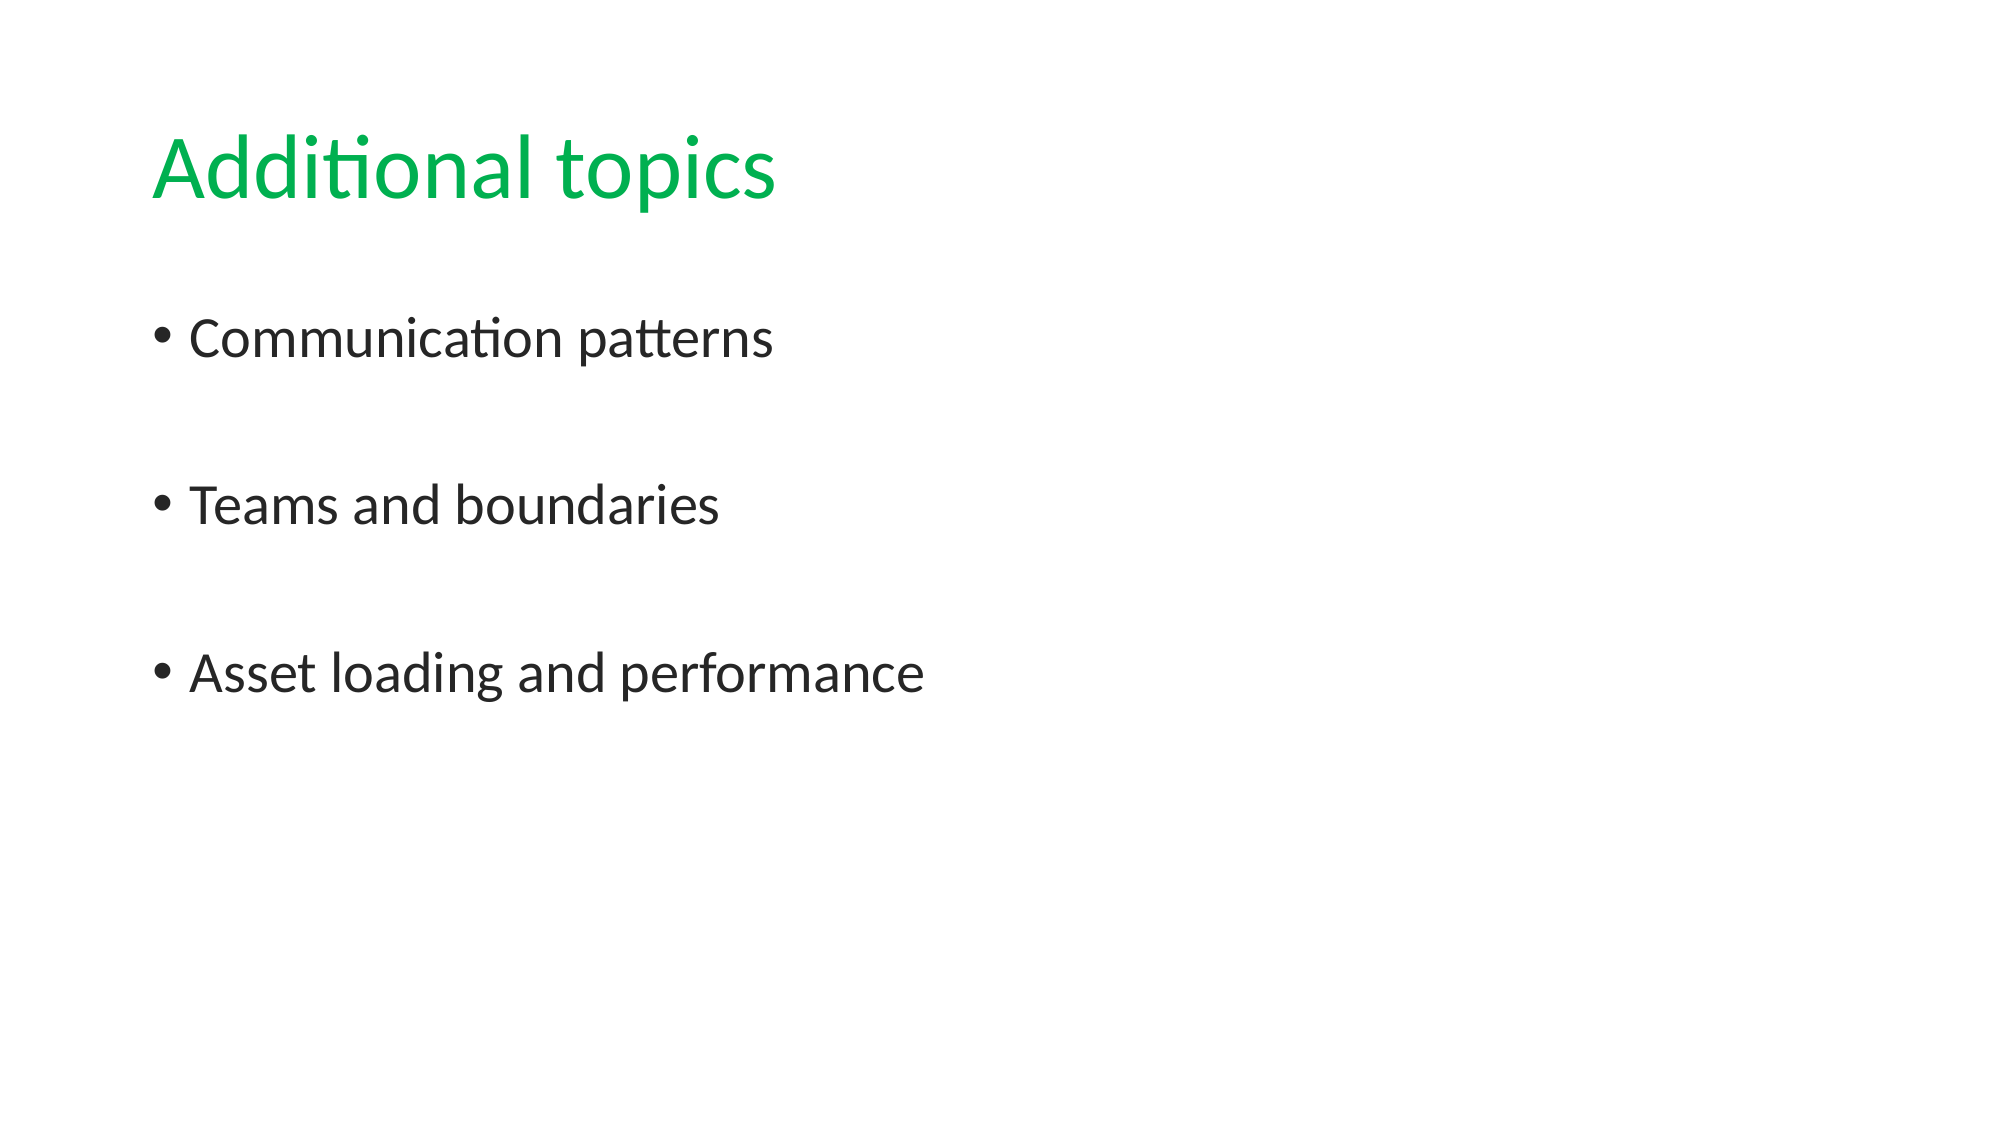

# Additional topics
Communication patterns

Teams and boundaries

Asset loading and performance